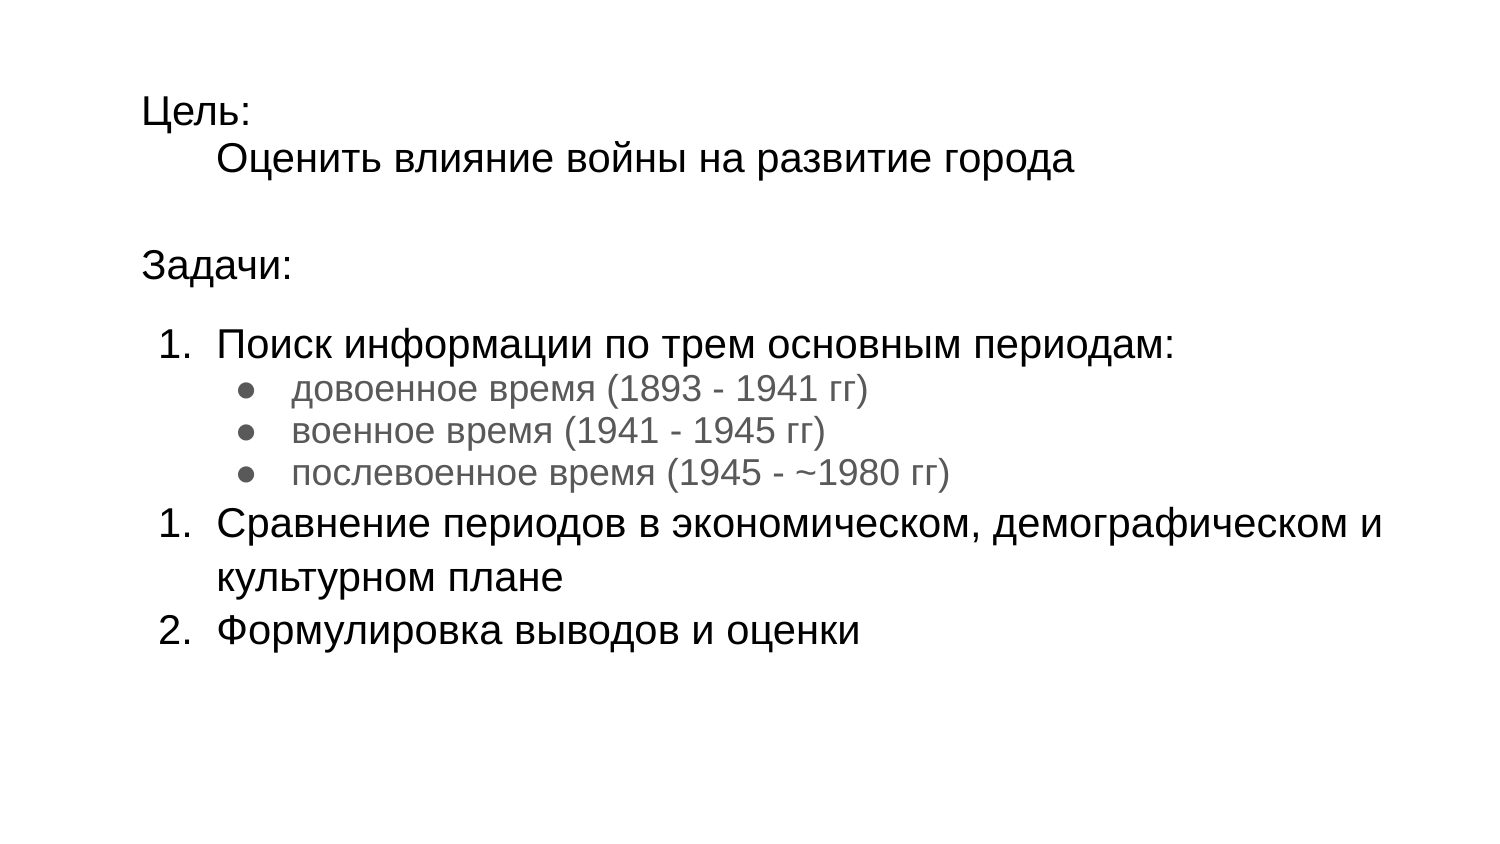

# Цель:
Оценить влияние войны на развитие города
Задачи:
Поиск информации по трем основным периодам:
довоенное время (1893 - 1941 гг)
военное время (1941 - 1945 гг)
послевоенное время (1945 - ~1980 гг)
Сравнение периодов в экономическом, демографическом и культурном плане
Формулировка выводов и оценки